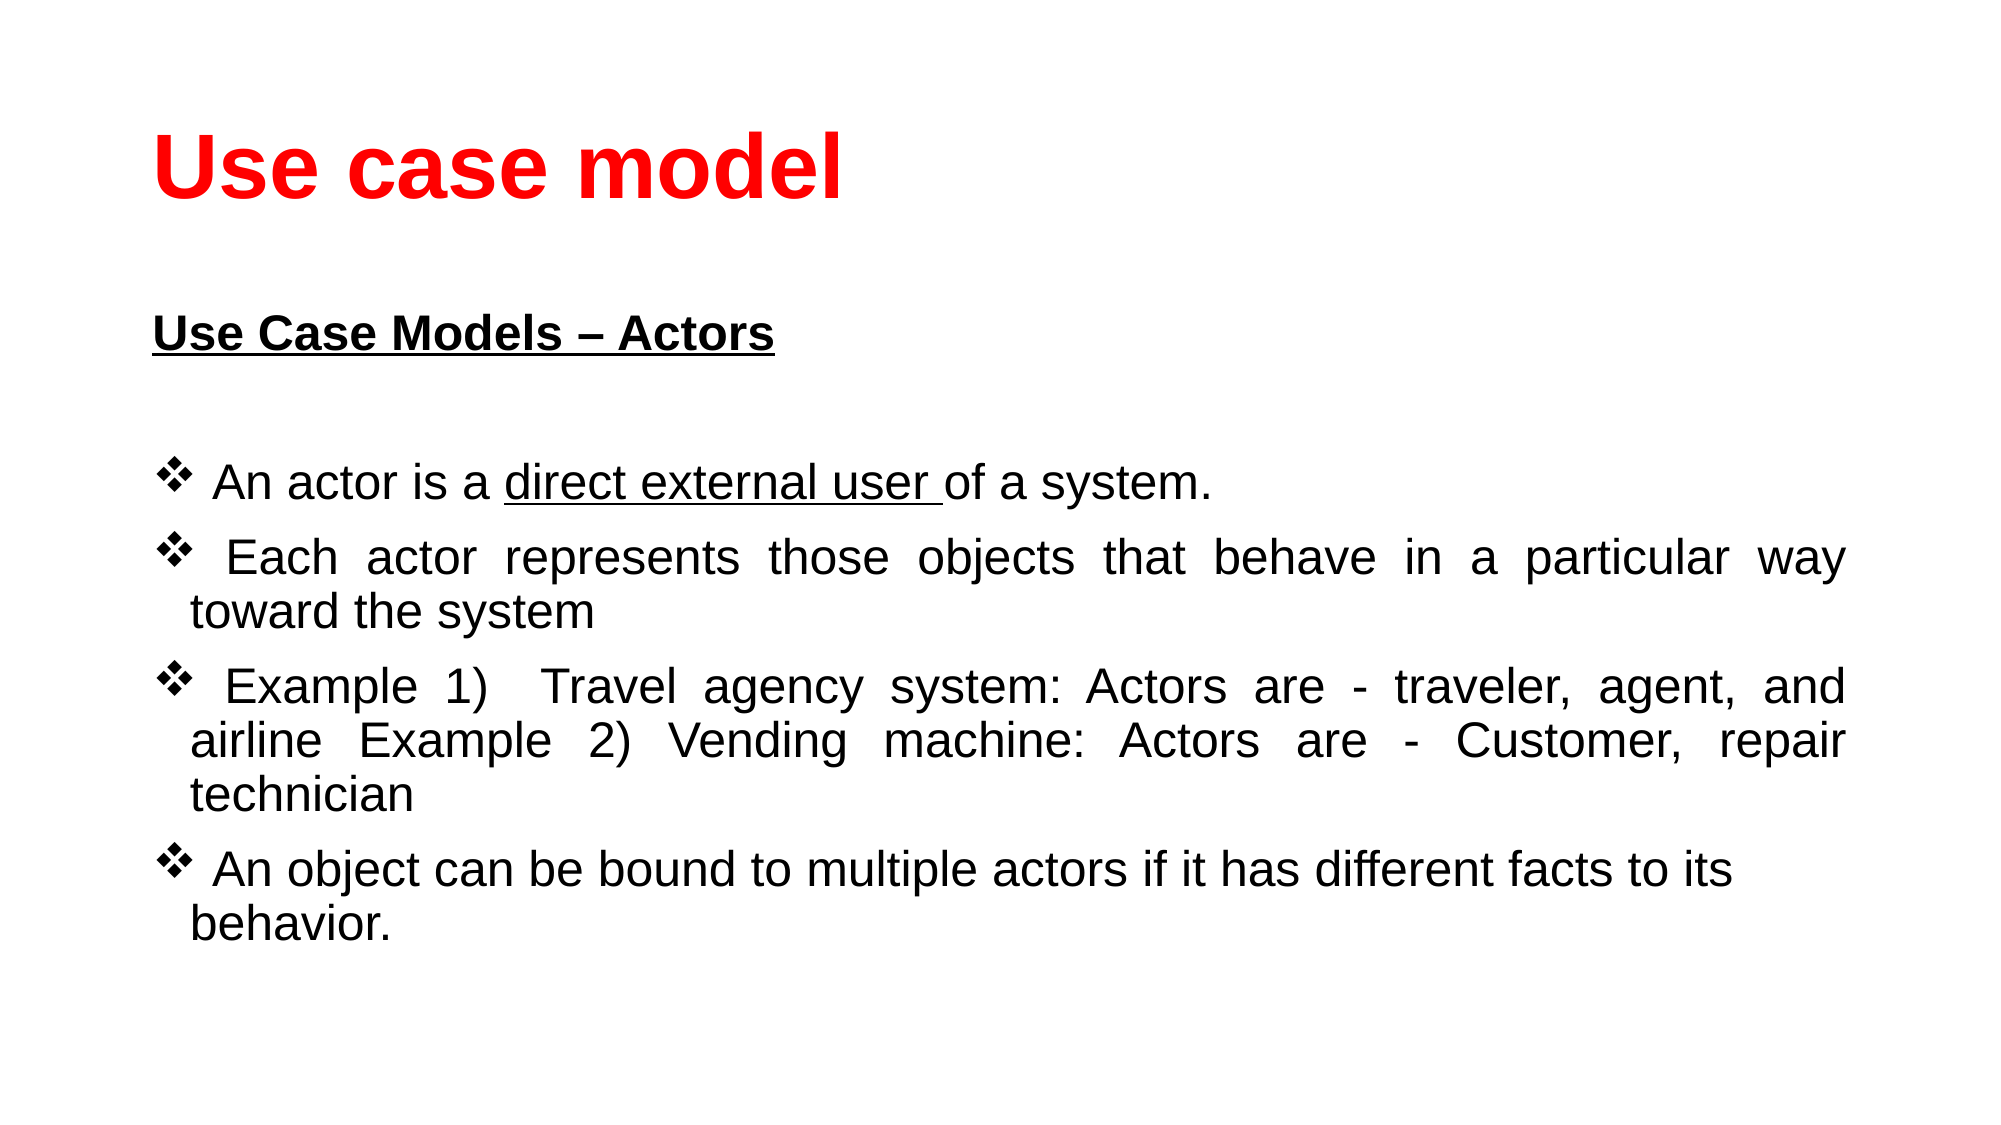

# Use case model
Use Case Models – Actors

 An actor is a direct external user of a system.
 Each actor represents those objects that behave in a particular way toward the system
 Example 1)  Travel agency system: Actors are - traveler, agent, and airline Example 2) Vending machine: Actors are - Customer, repair technician
 An object can be bound to multiple actors if it has different facts to its behavior.